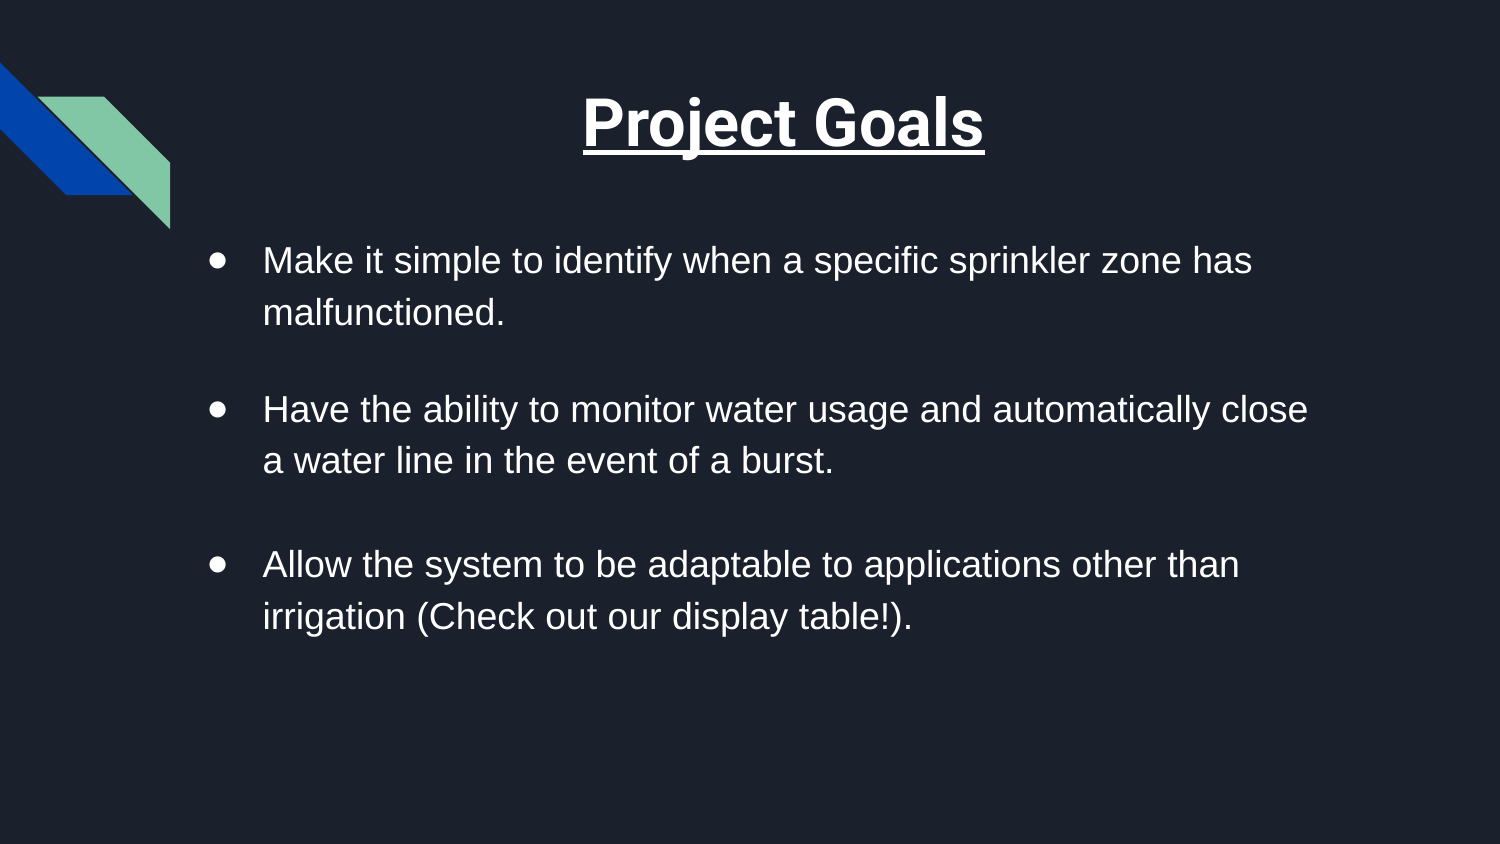

# Project Goals
Make it simple to identify when a specific sprinkler zone has malfunctioned.
Have the ability to monitor water usage and automatically close a water line in the event of a burst.
Allow the system to be adaptable to applications other than irrigation (Check out our display table!).